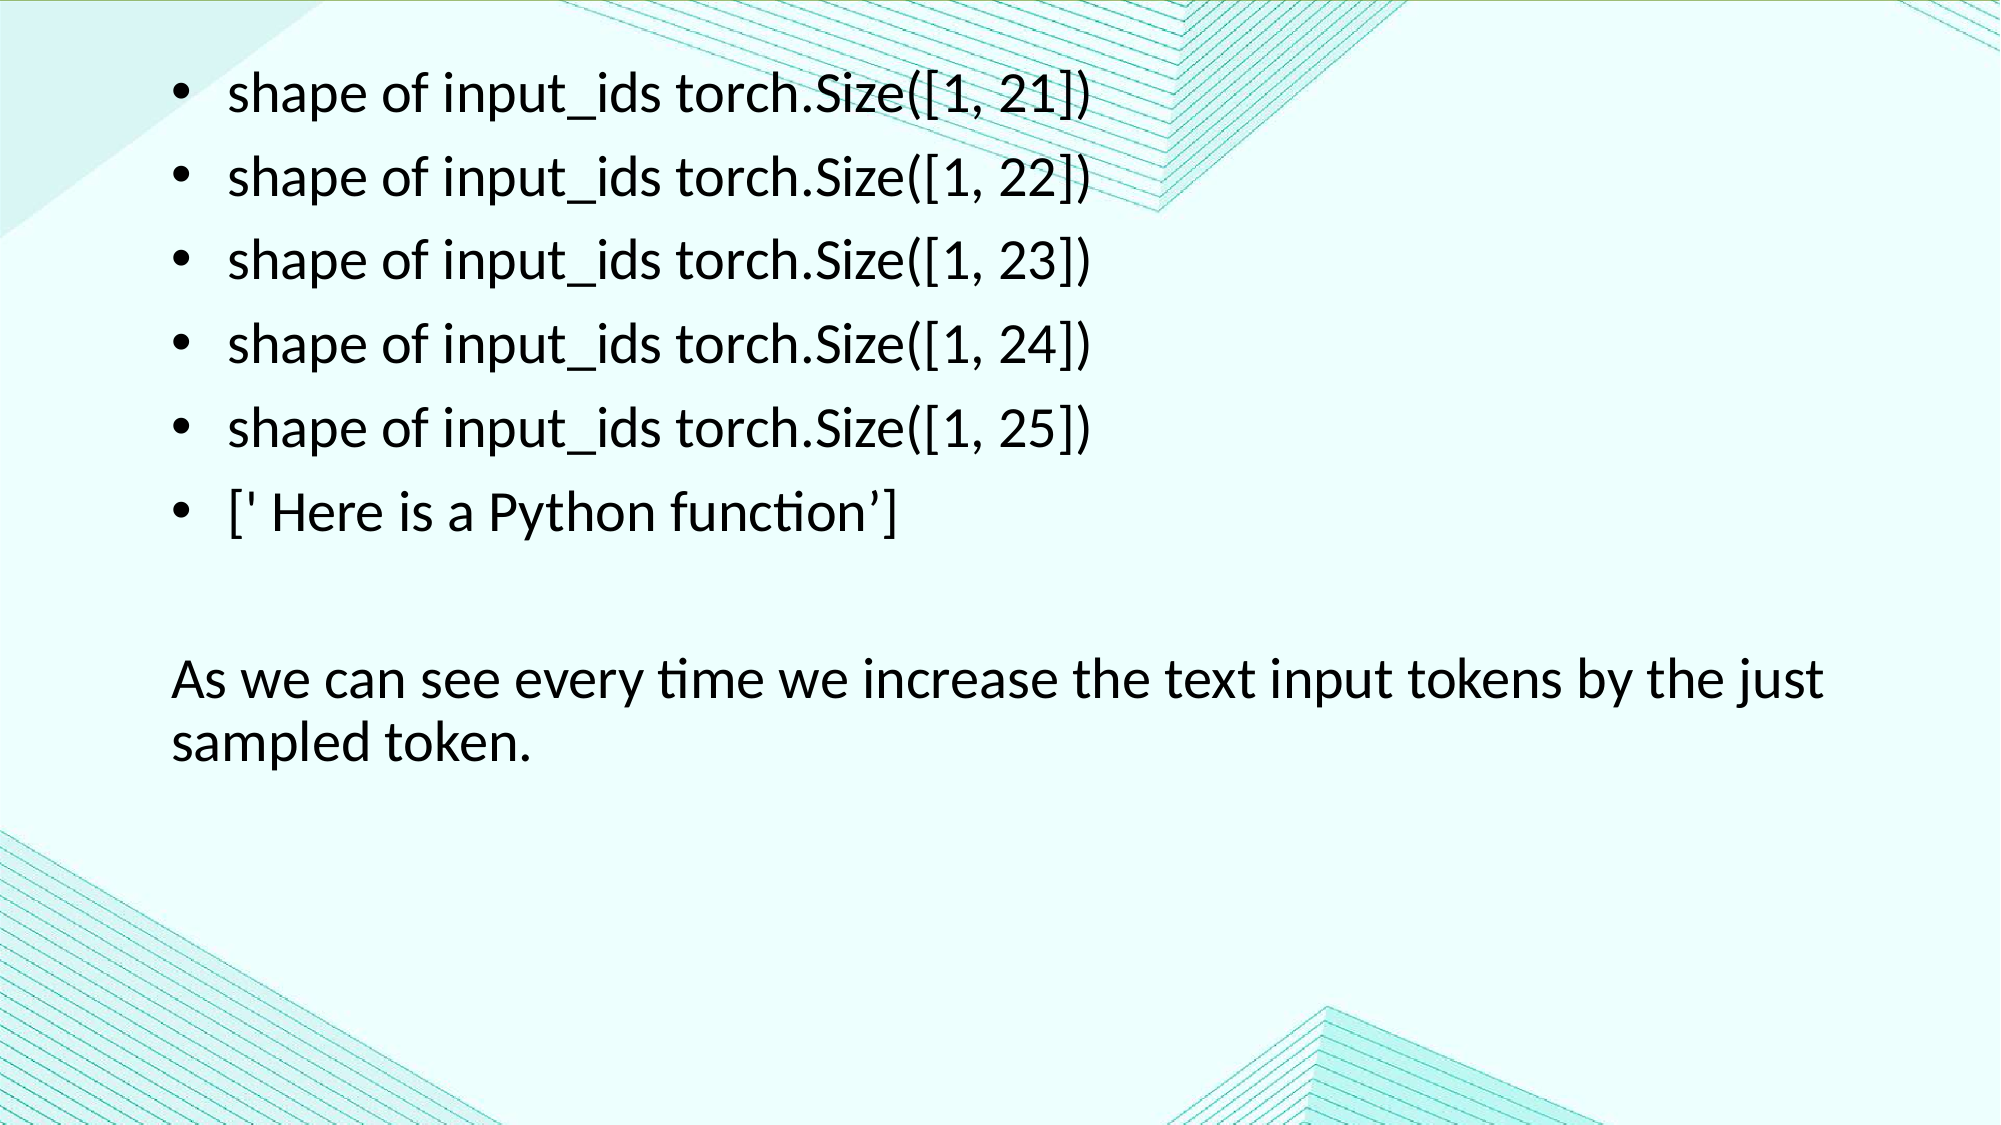

shape of input_ids torch.Size([1, 21])
shape of input_ids torch.Size([1, 22])
shape of input_ids torch.Size([1, 23])
shape of input_ids torch.Size([1, 24])
shape of input_ids torch.Size([1, 25])
[' Here is a Python function’]

As we can see every time we increase the text input tokens by the just sampled token.